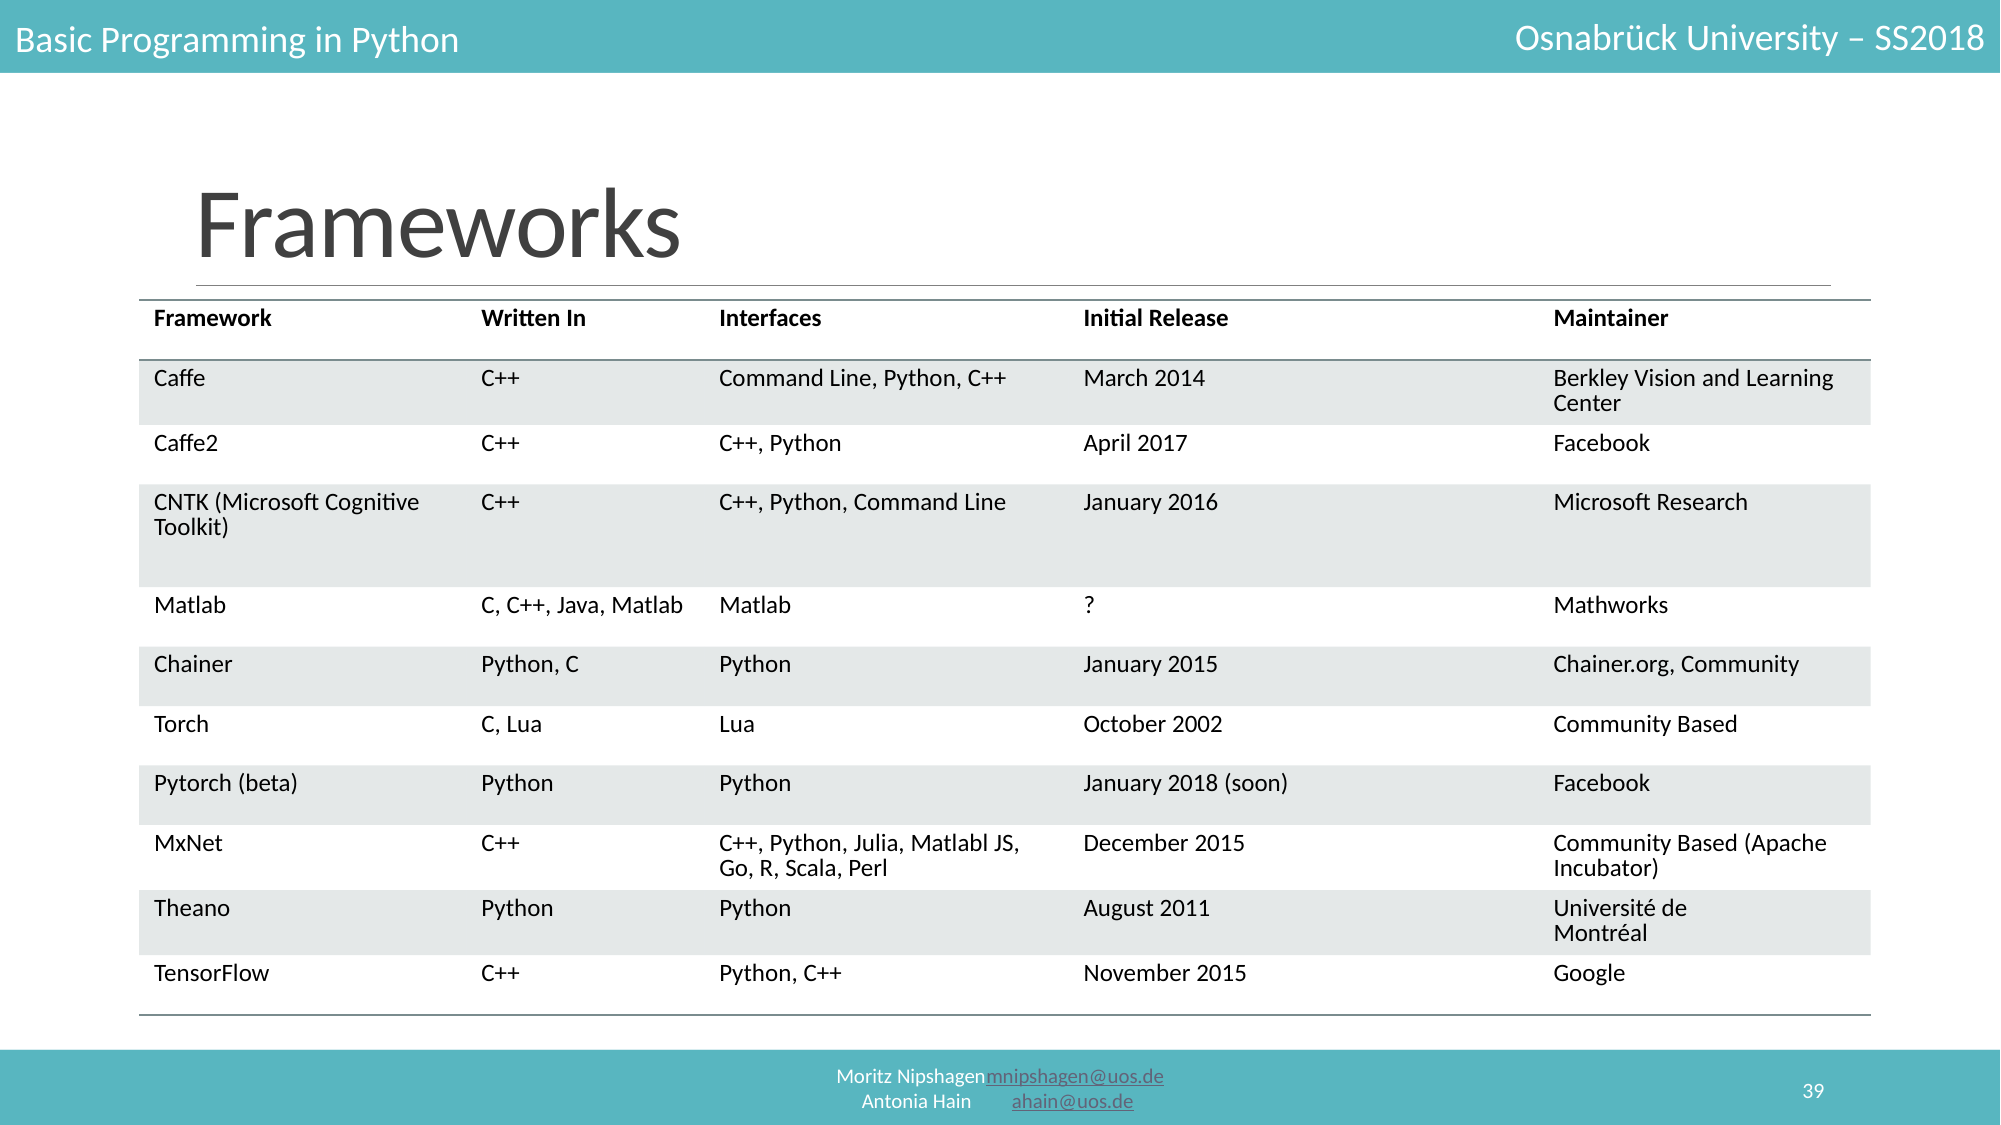

# Frameworks
| Framework | Written In | Interfaces | Initial Release | Maintainer |
| --- | --- | --- | --- | --- |
| Caffe | C++ | Command Line, Python, C++ | March 2014 | Berkley Vision and Learning Center |
| Caffe2 | C++ | C++, Python | April 2017 | Facebook |
| CNTK (Microsoft Cognitive Toolkit) | C++ | C++, Python, Command Line | January 2016 | Microsoft Research |
| Matlab | C, C++, Java, Matlab | Matlab | ? | Mathworks |
| Chainer | Python, C | Python | January 2015 | Chainer.org, Community |
| Torch | C, Lua | Lua | October 2002 | Community Based |
| Pytorch (beta) | Python | Python | January 2018 (soon) | Facebook |
| MxNet | C++ | C++, Python, Julia, Matlabl JS, Go, R, Scala, Perl | December 2015 | Community Based (Apache Incubator) |
| Theano | Python | Python | August 2011 | Université de Montréal |
| TensorFlow | C++ | Python, C++ | November 2015 | Google |
39